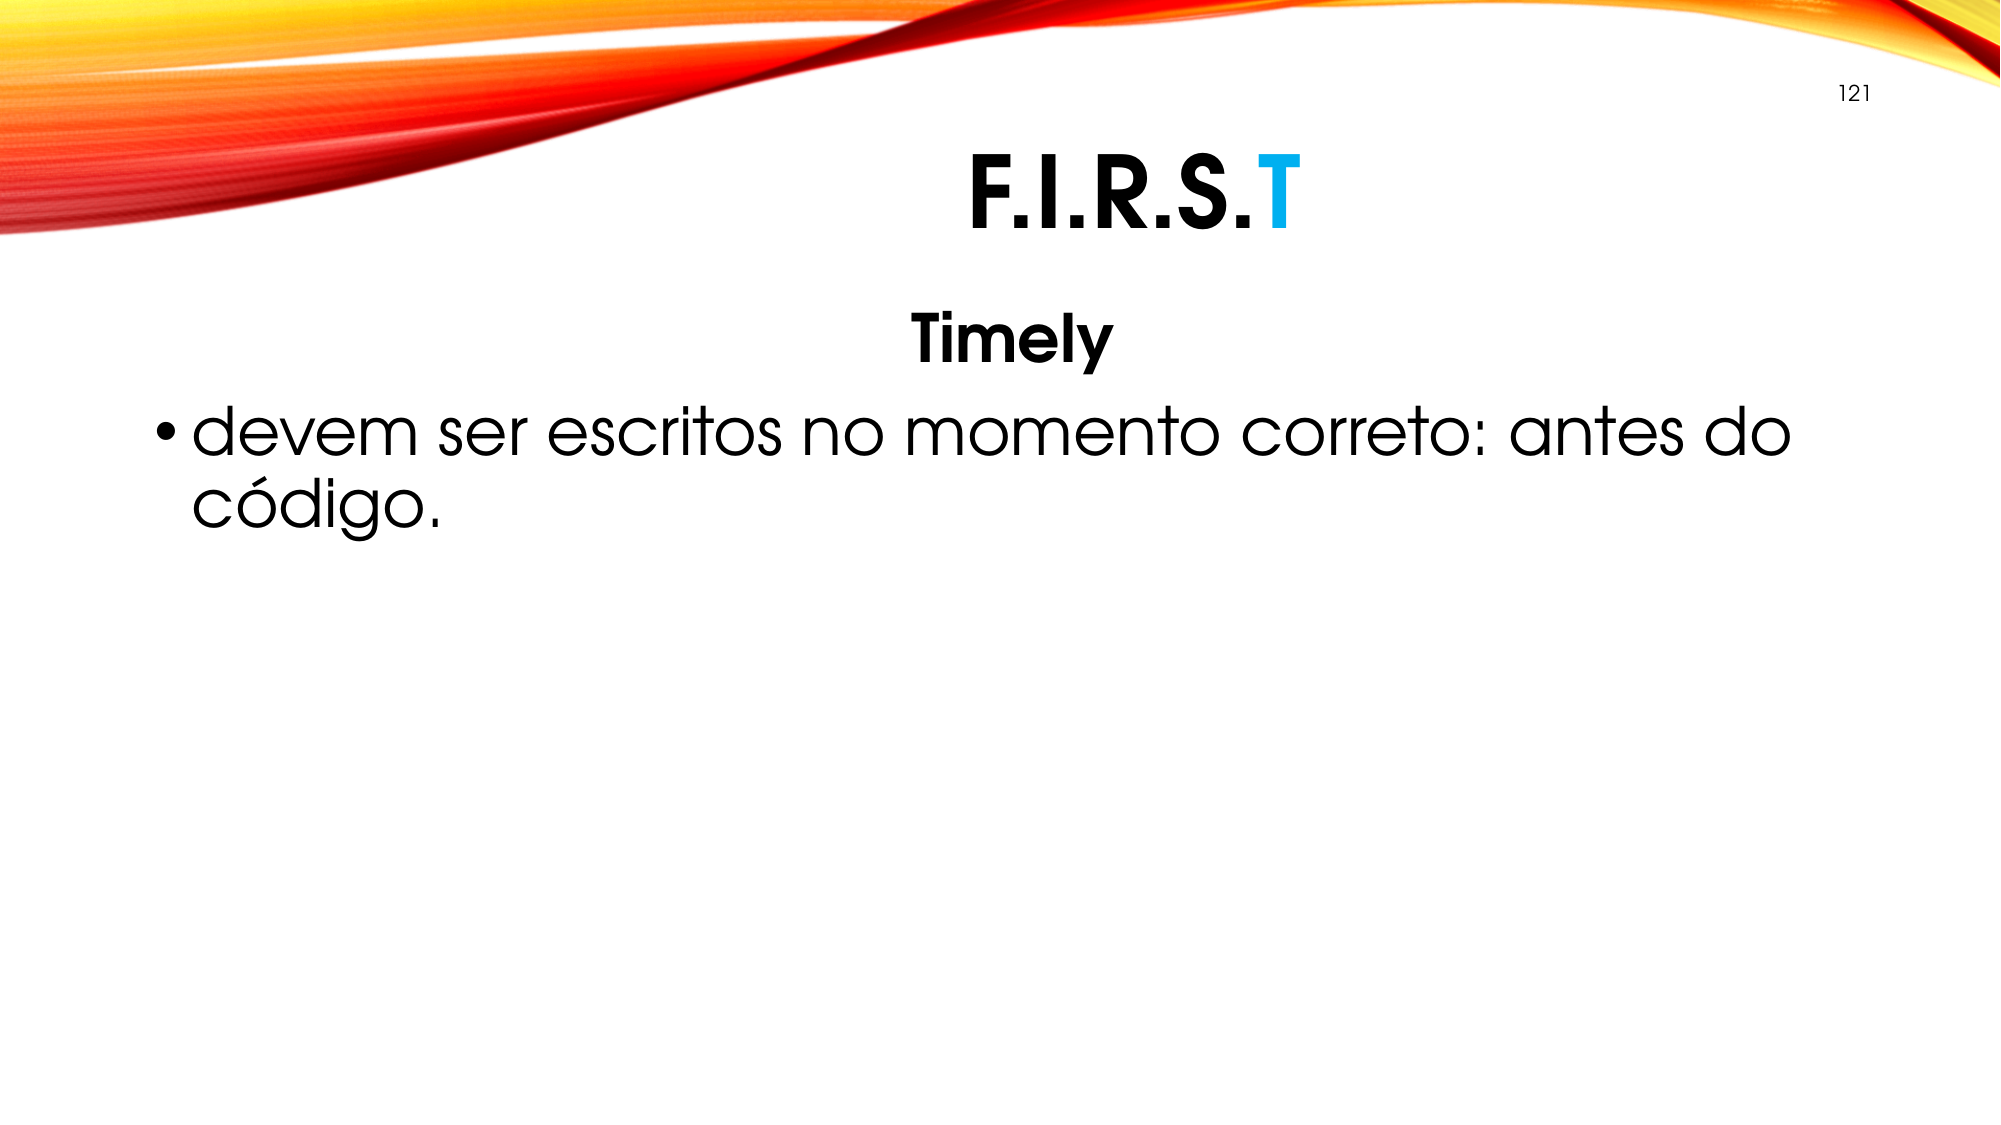

121
# F.I.R.S.T
Timely
devem ser escritos no momento correto: antes do código.